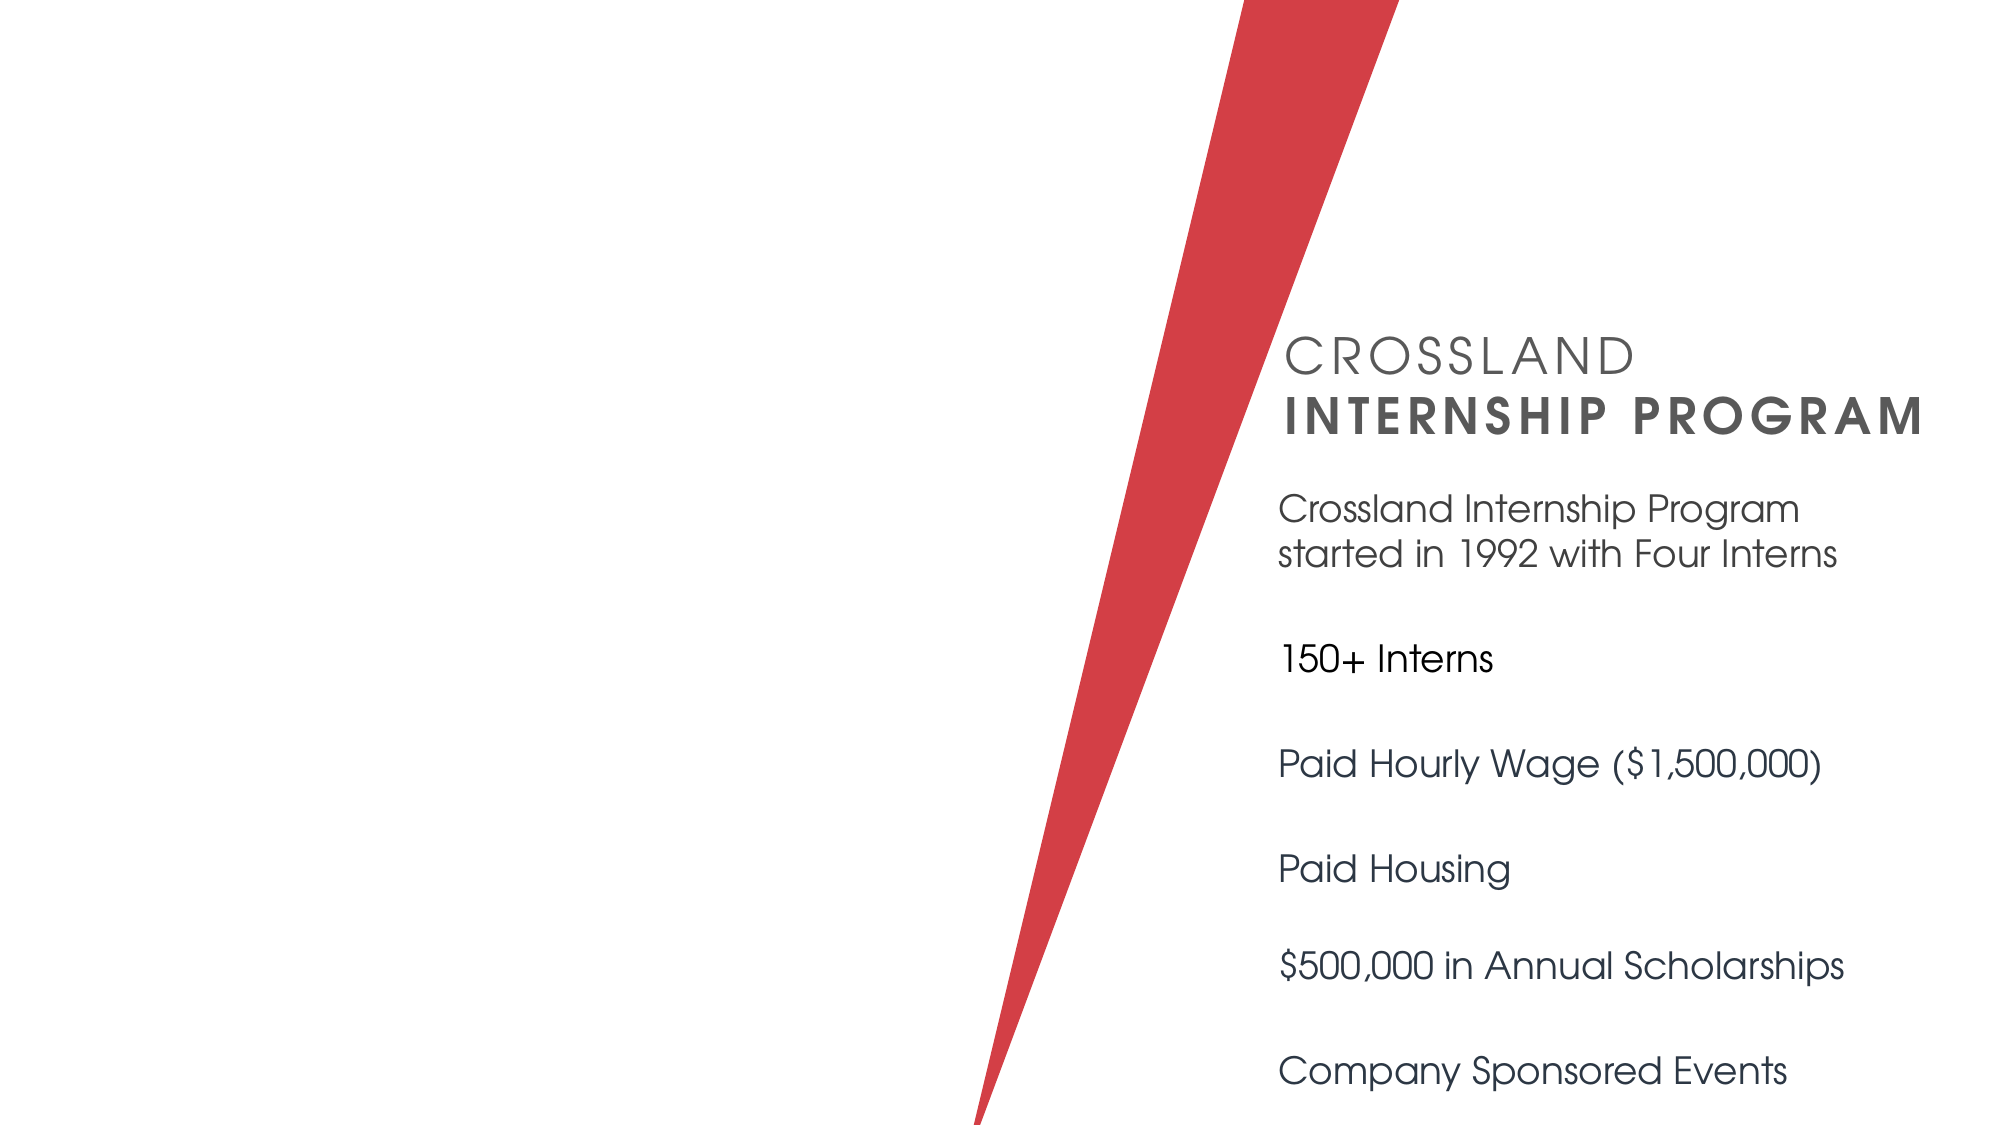

CROSSLAND
INTERNSHIP PROGRAM
Crossland Internship Program started in 1992 with Four Interns

150+ Interns

Paid Hourly Wage ($1,500,000)

Paid Housing
$500,000 in Annual Scholarships

Company Sponsored Events